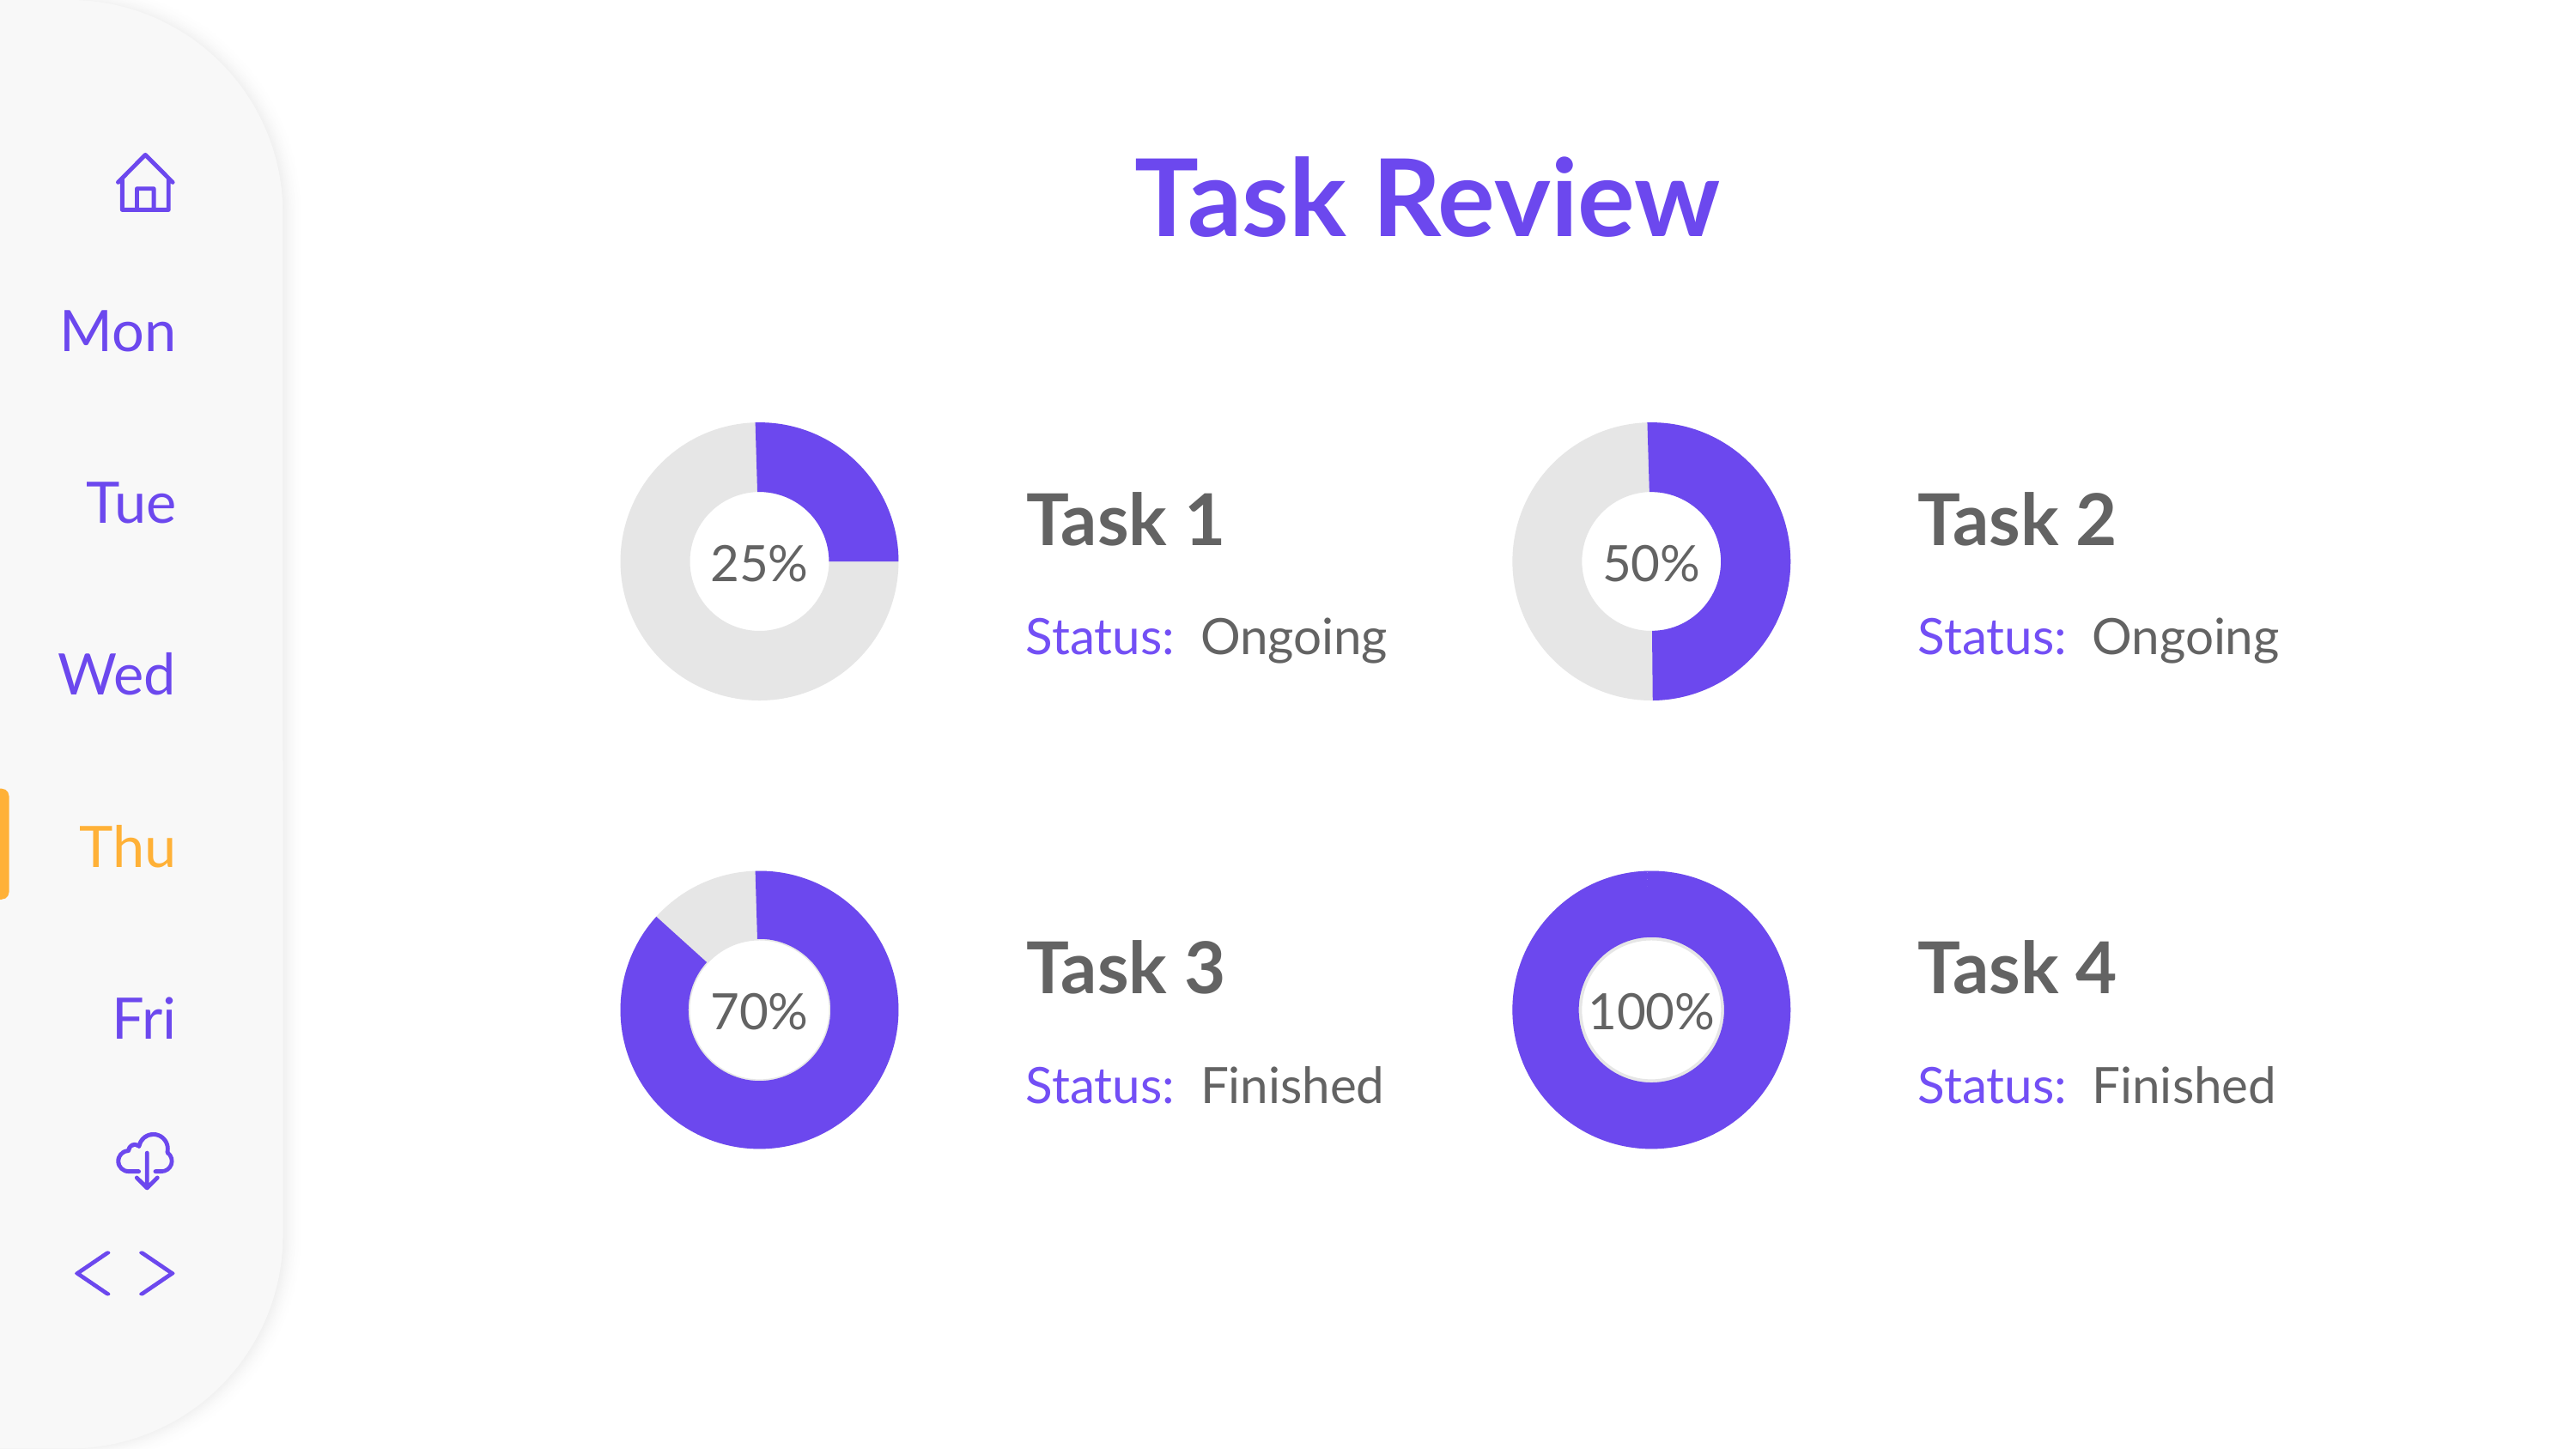

# Task Review

Mon

Tue
Task 1
Task 2
25%
50%
Status:  Ongoing
Status:  Ongoing
Wed
Thu

Task 3
Task 4
70%
100%
Fri
Status:  Finished
Status:  Finished